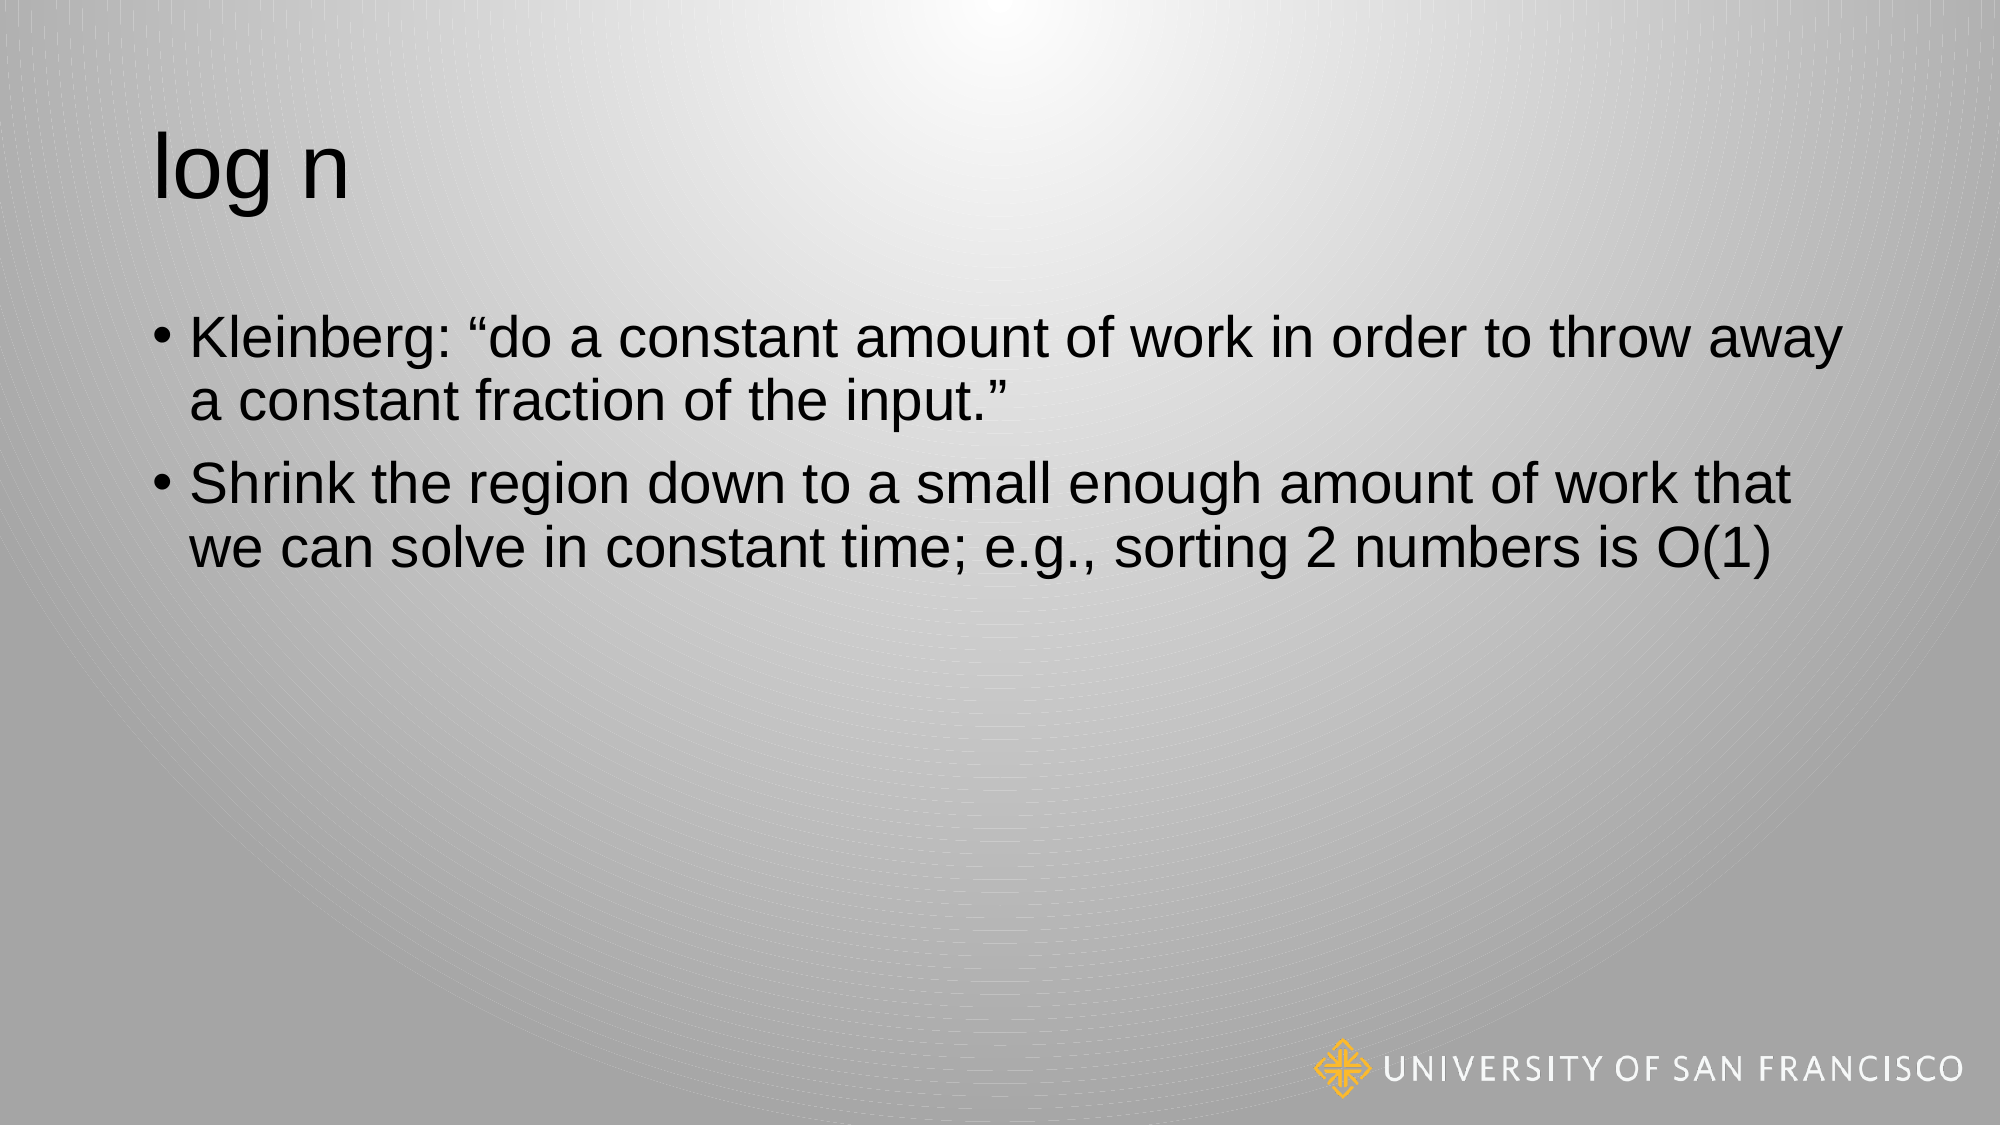

# log n
Kleinberg: “do a constant amount of work in order to throw away a constant fraction of the input.”
Shrink the region down to a small enough amount of work that we can solve in constant time; e.g., sorting 2 numbers is O(1)